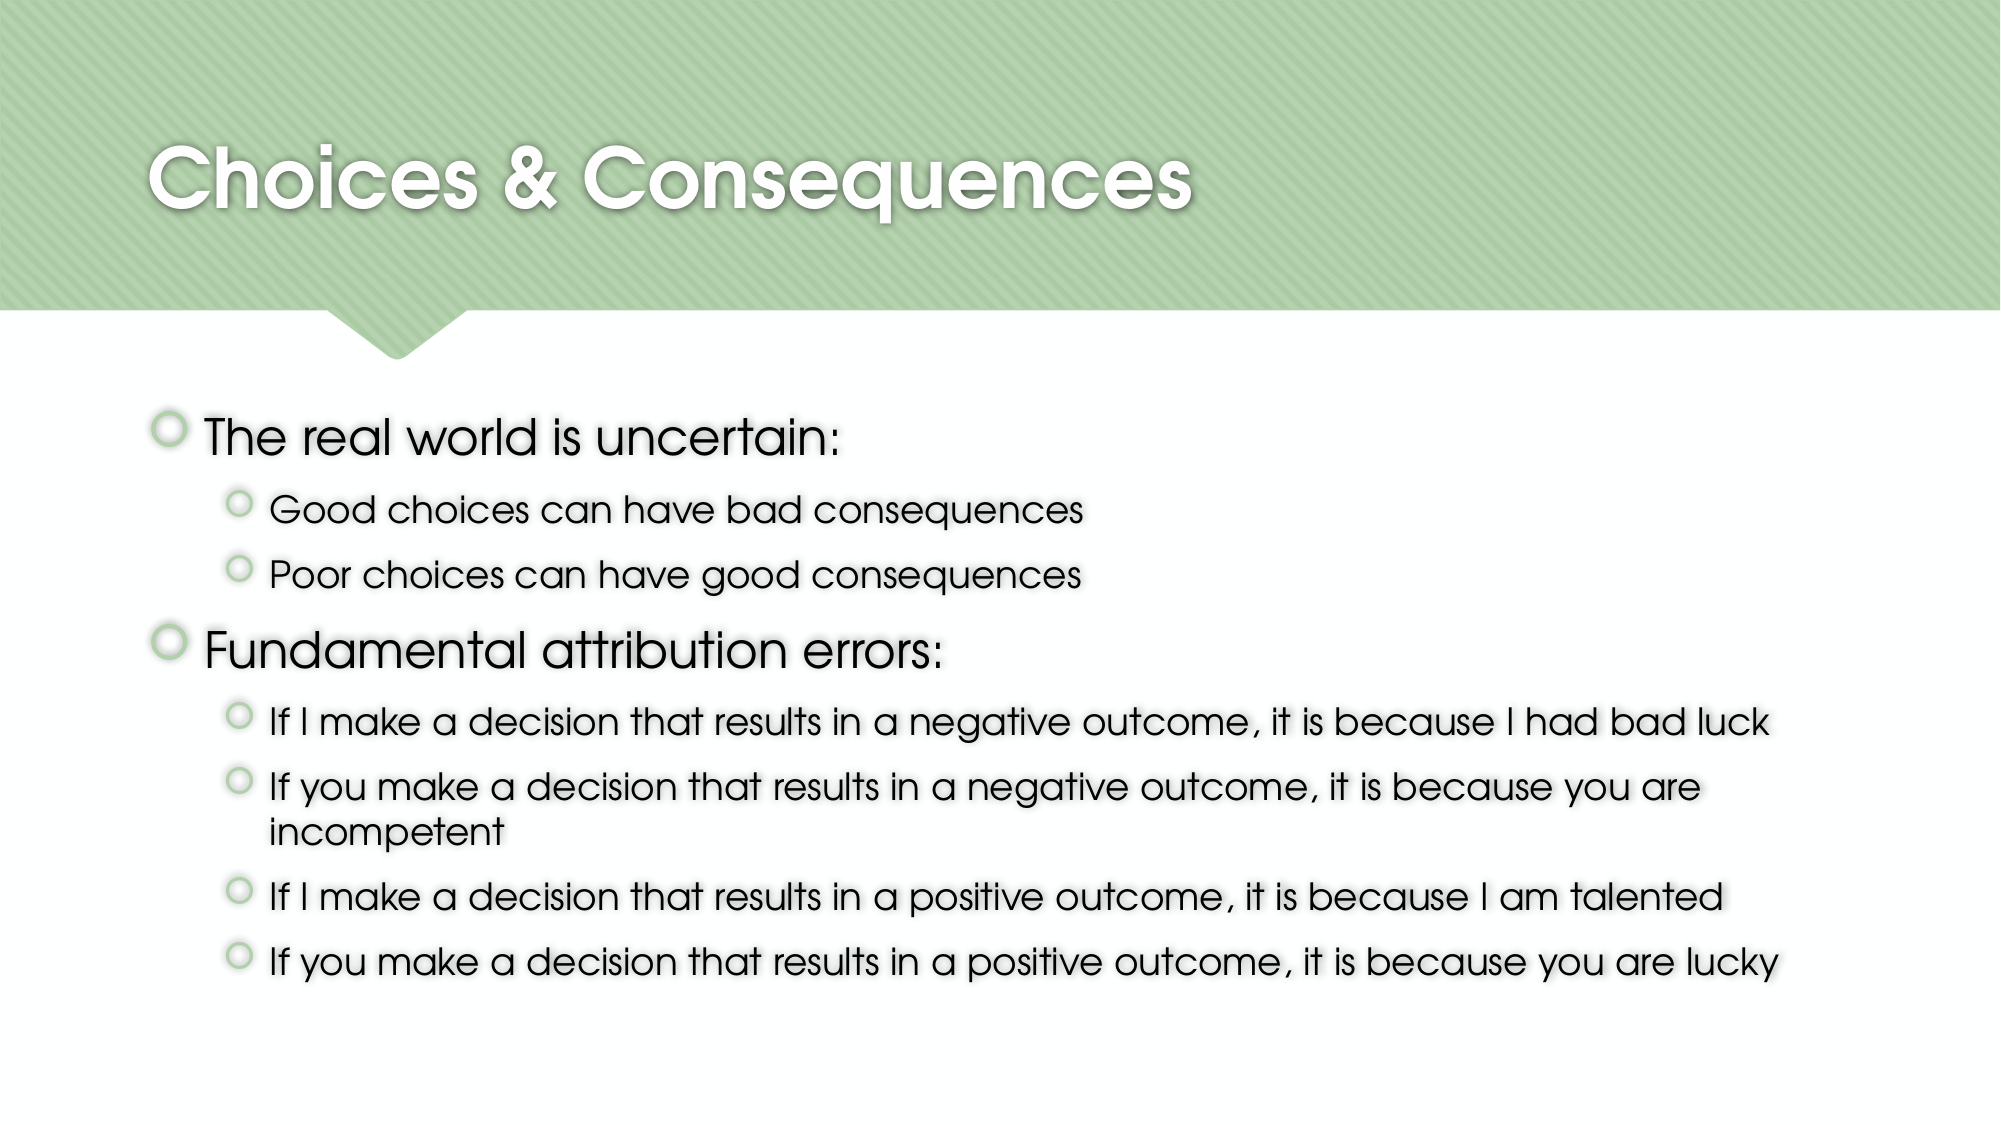

# Choices & Consequences
The real world is uncertain:
Good choices can have bad consequences
Poor choices can have good consequences
Fundamental attribution errors:
If I make a decision that results in a negative outcome, it is because I had bad luck
If you make a decision that results in a negative outcome, it is because you are incompetent
If I make a decision that results in a positive outcome, it is because I am talented
If you make a decision that results in a positive outcome, it is because you are lucky